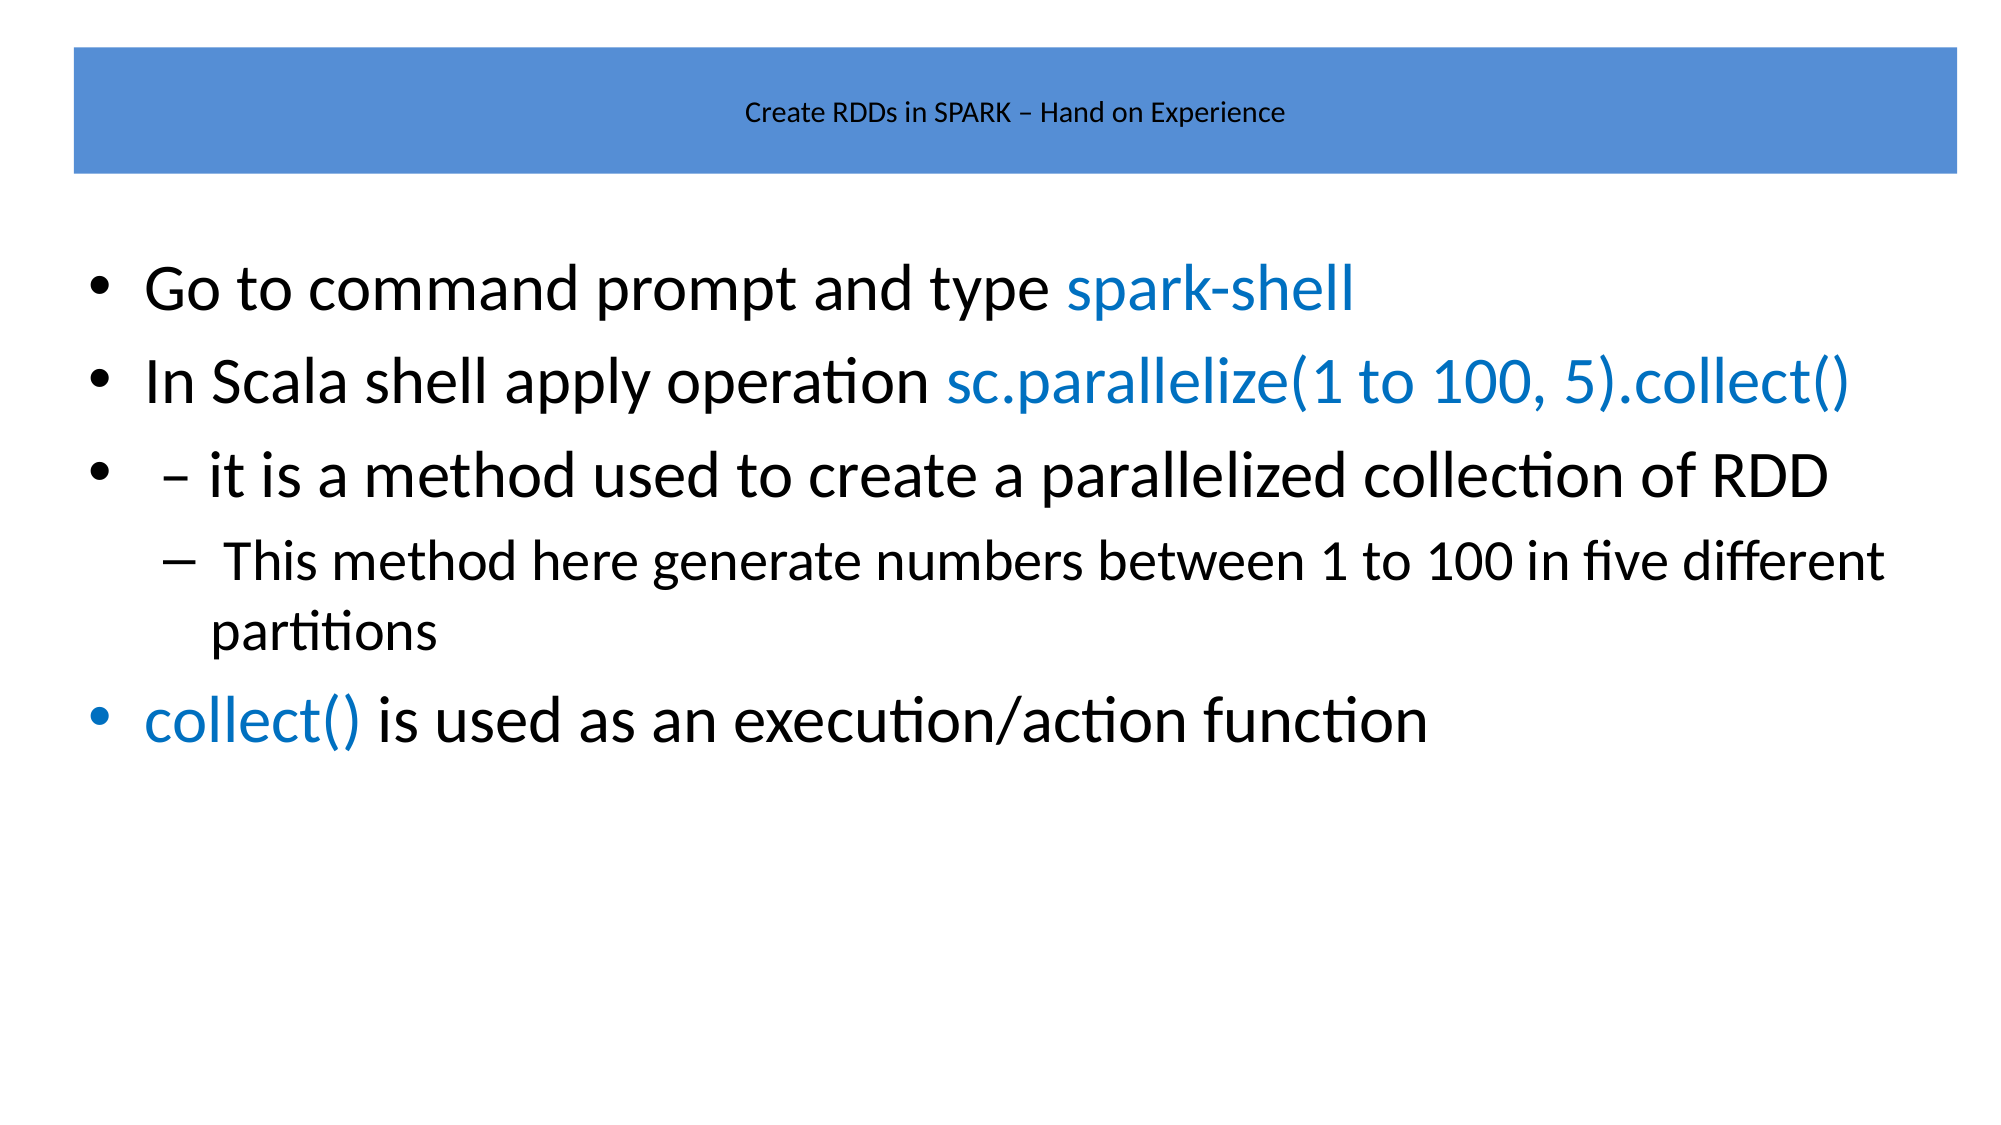

# Create RDDs in SPARK – Hand on Experience
Go to command prompt and type spark-shell
In Scala shell apply operation sc.parallelize(1 to 100, 5).collect()
 – it is a method used to create a parallelized collection of RDD
 This method here generate numbers between 1 to 100 in five different partitions
collect() is used as an execution/action function